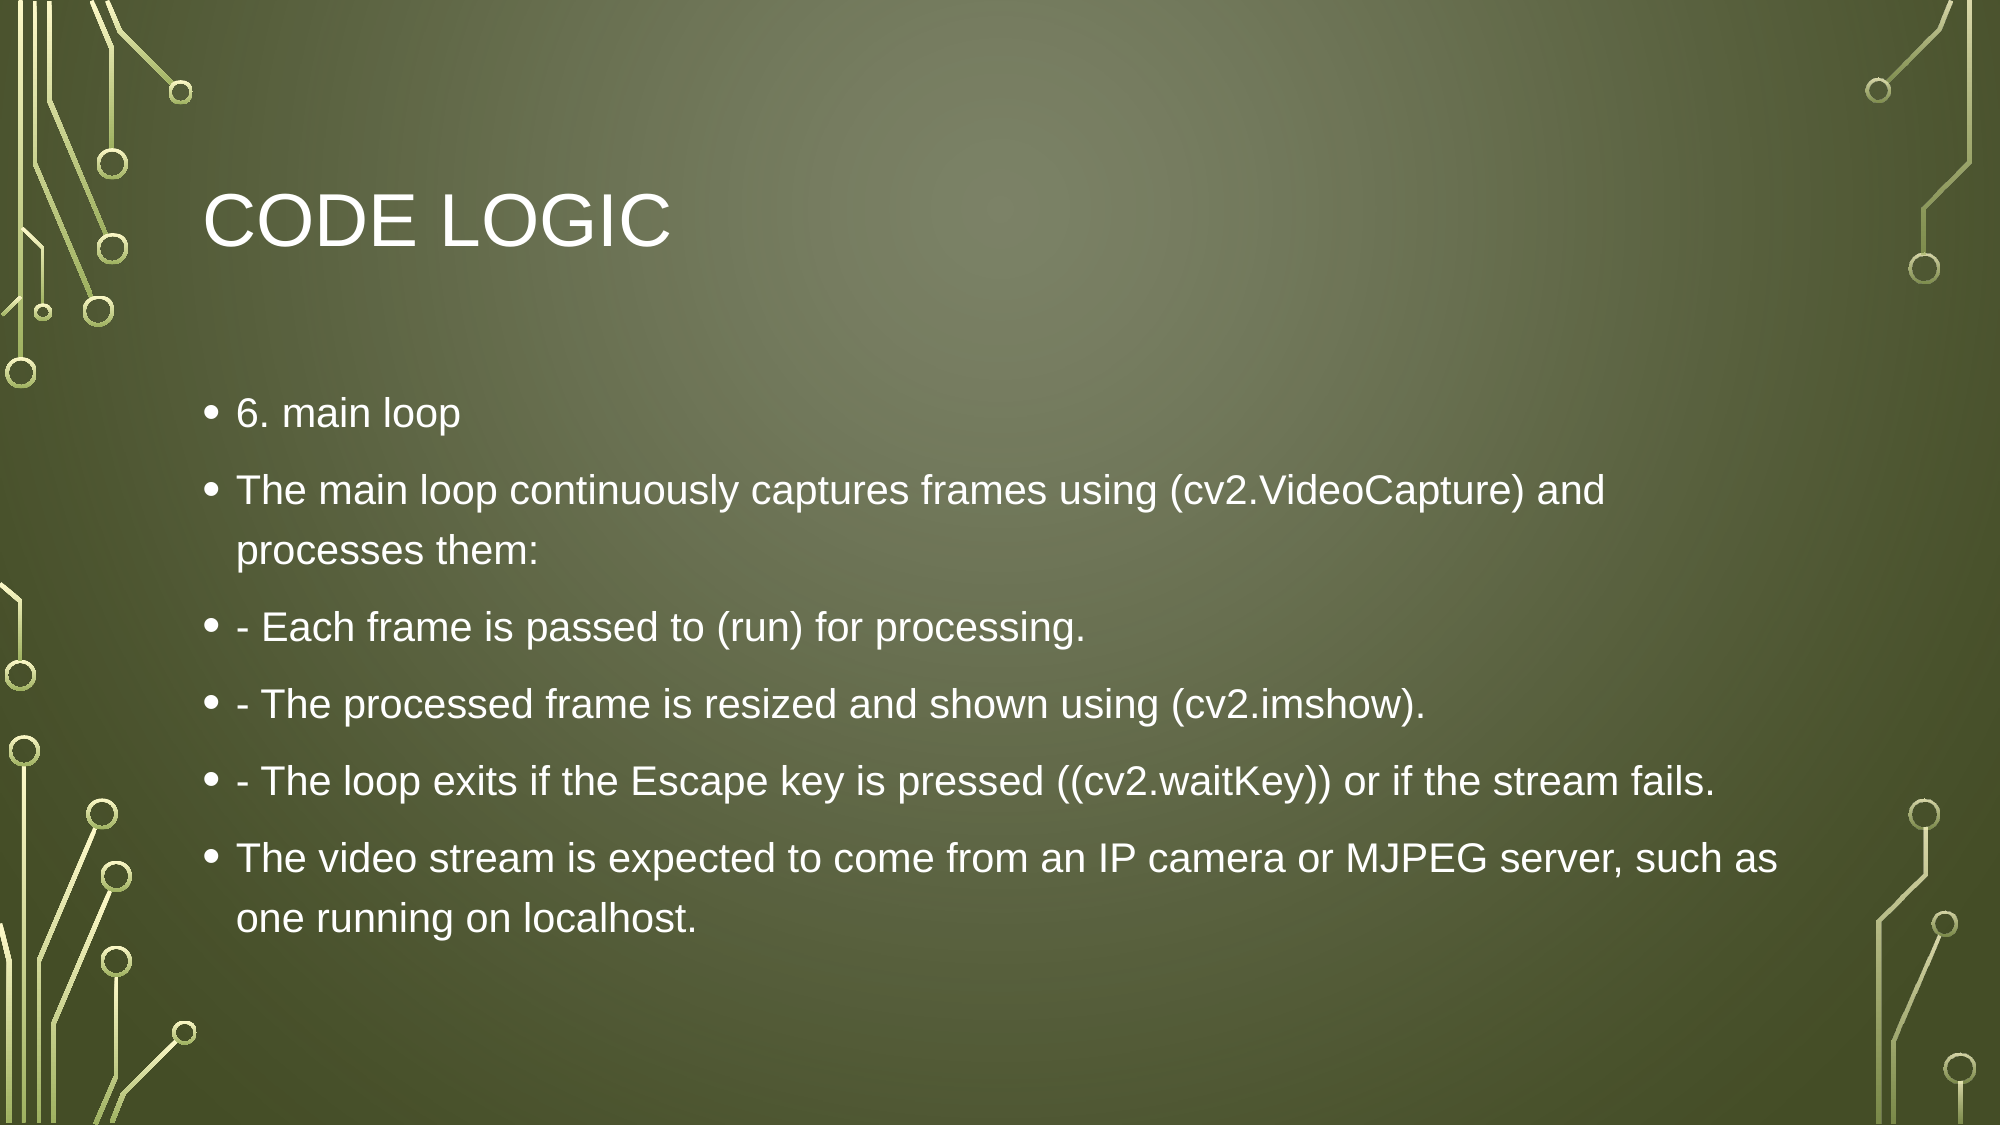

# Code Logic
6. main loop
The main loop continuously captures frames using (cv2.VideoCapture) and processes them:
- Each frame is passed to (run) for processing.
- The processed frame is resized and shown using (cv2.imshow).
- The loop exits if the Escape key is pressed ((cv2.waitKey)) or if the stream fails.
The video stream is expected to come from an IP camera or MJPEG server, such as one running on localhost.